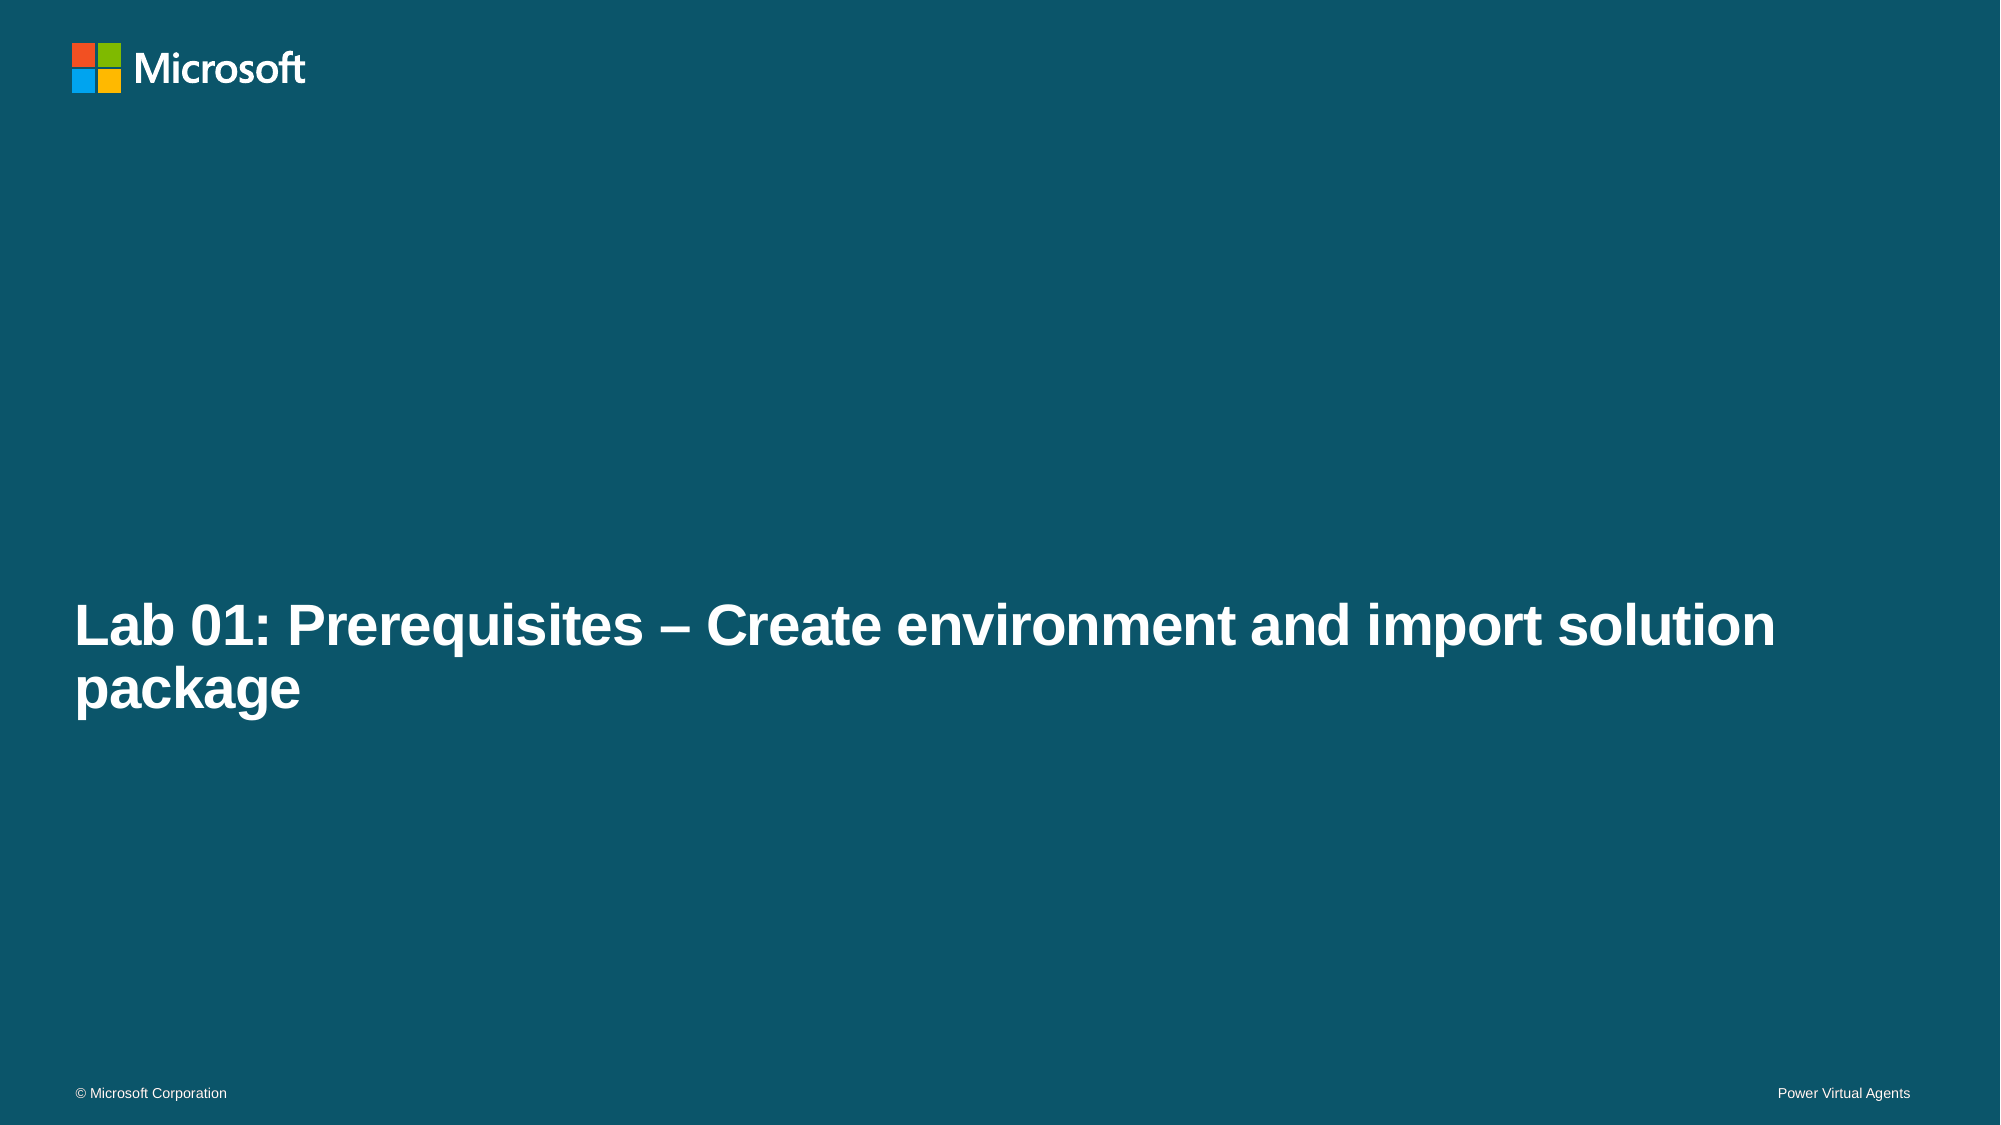

# Lab 01: Prerequisites – Create environment and import solution package